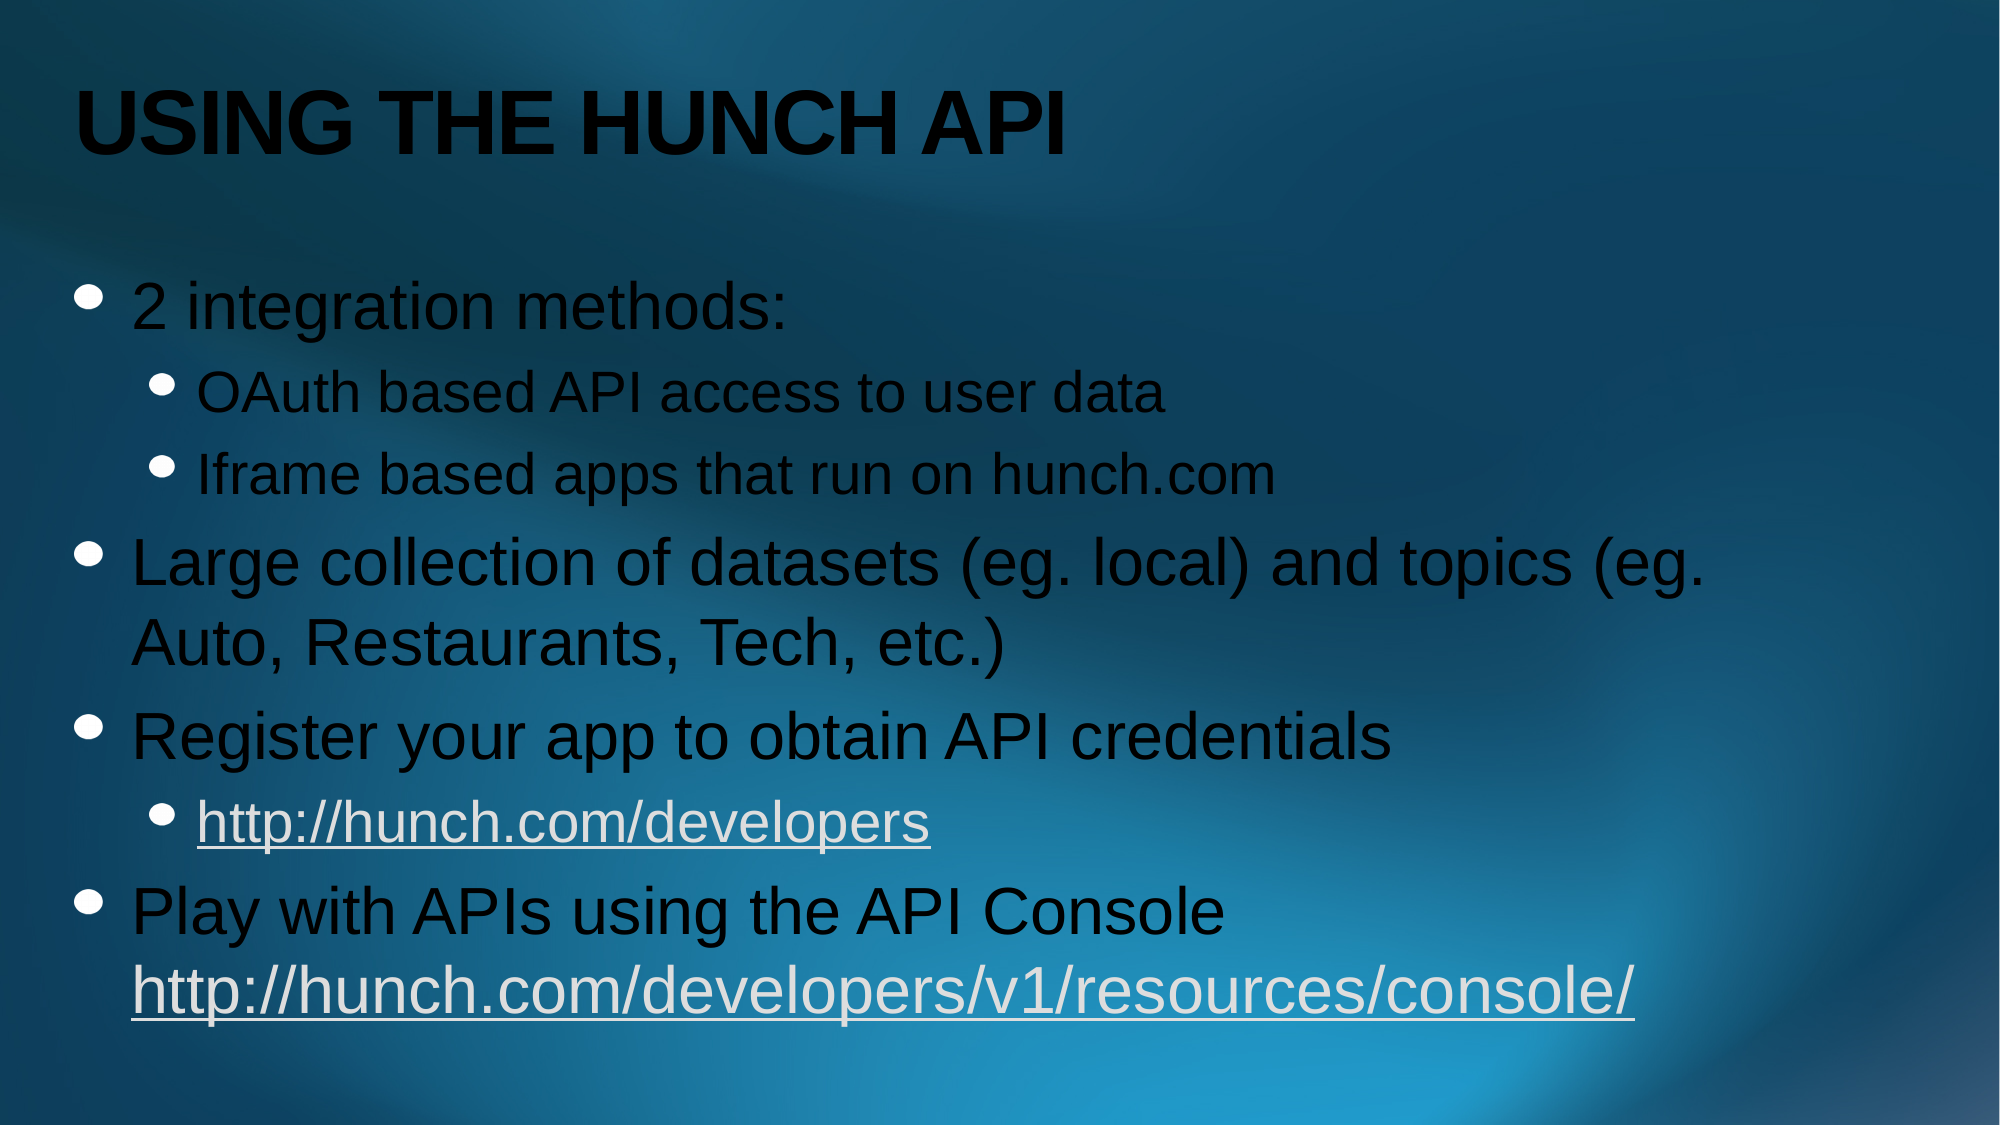

# USING THE HUNCH API
2 integration methods:
OAuth based API access to user data
Iframe based apps that run on hunch.com
Large collection of datasets (eg. local) and topics (eg. Auto, Restaurants, Tech, etc.)
Register your app to obtain API credentials
http://hunch.com/developers
Play with APIs using the API Console http://hunch.com/developers/v1/resources/console/